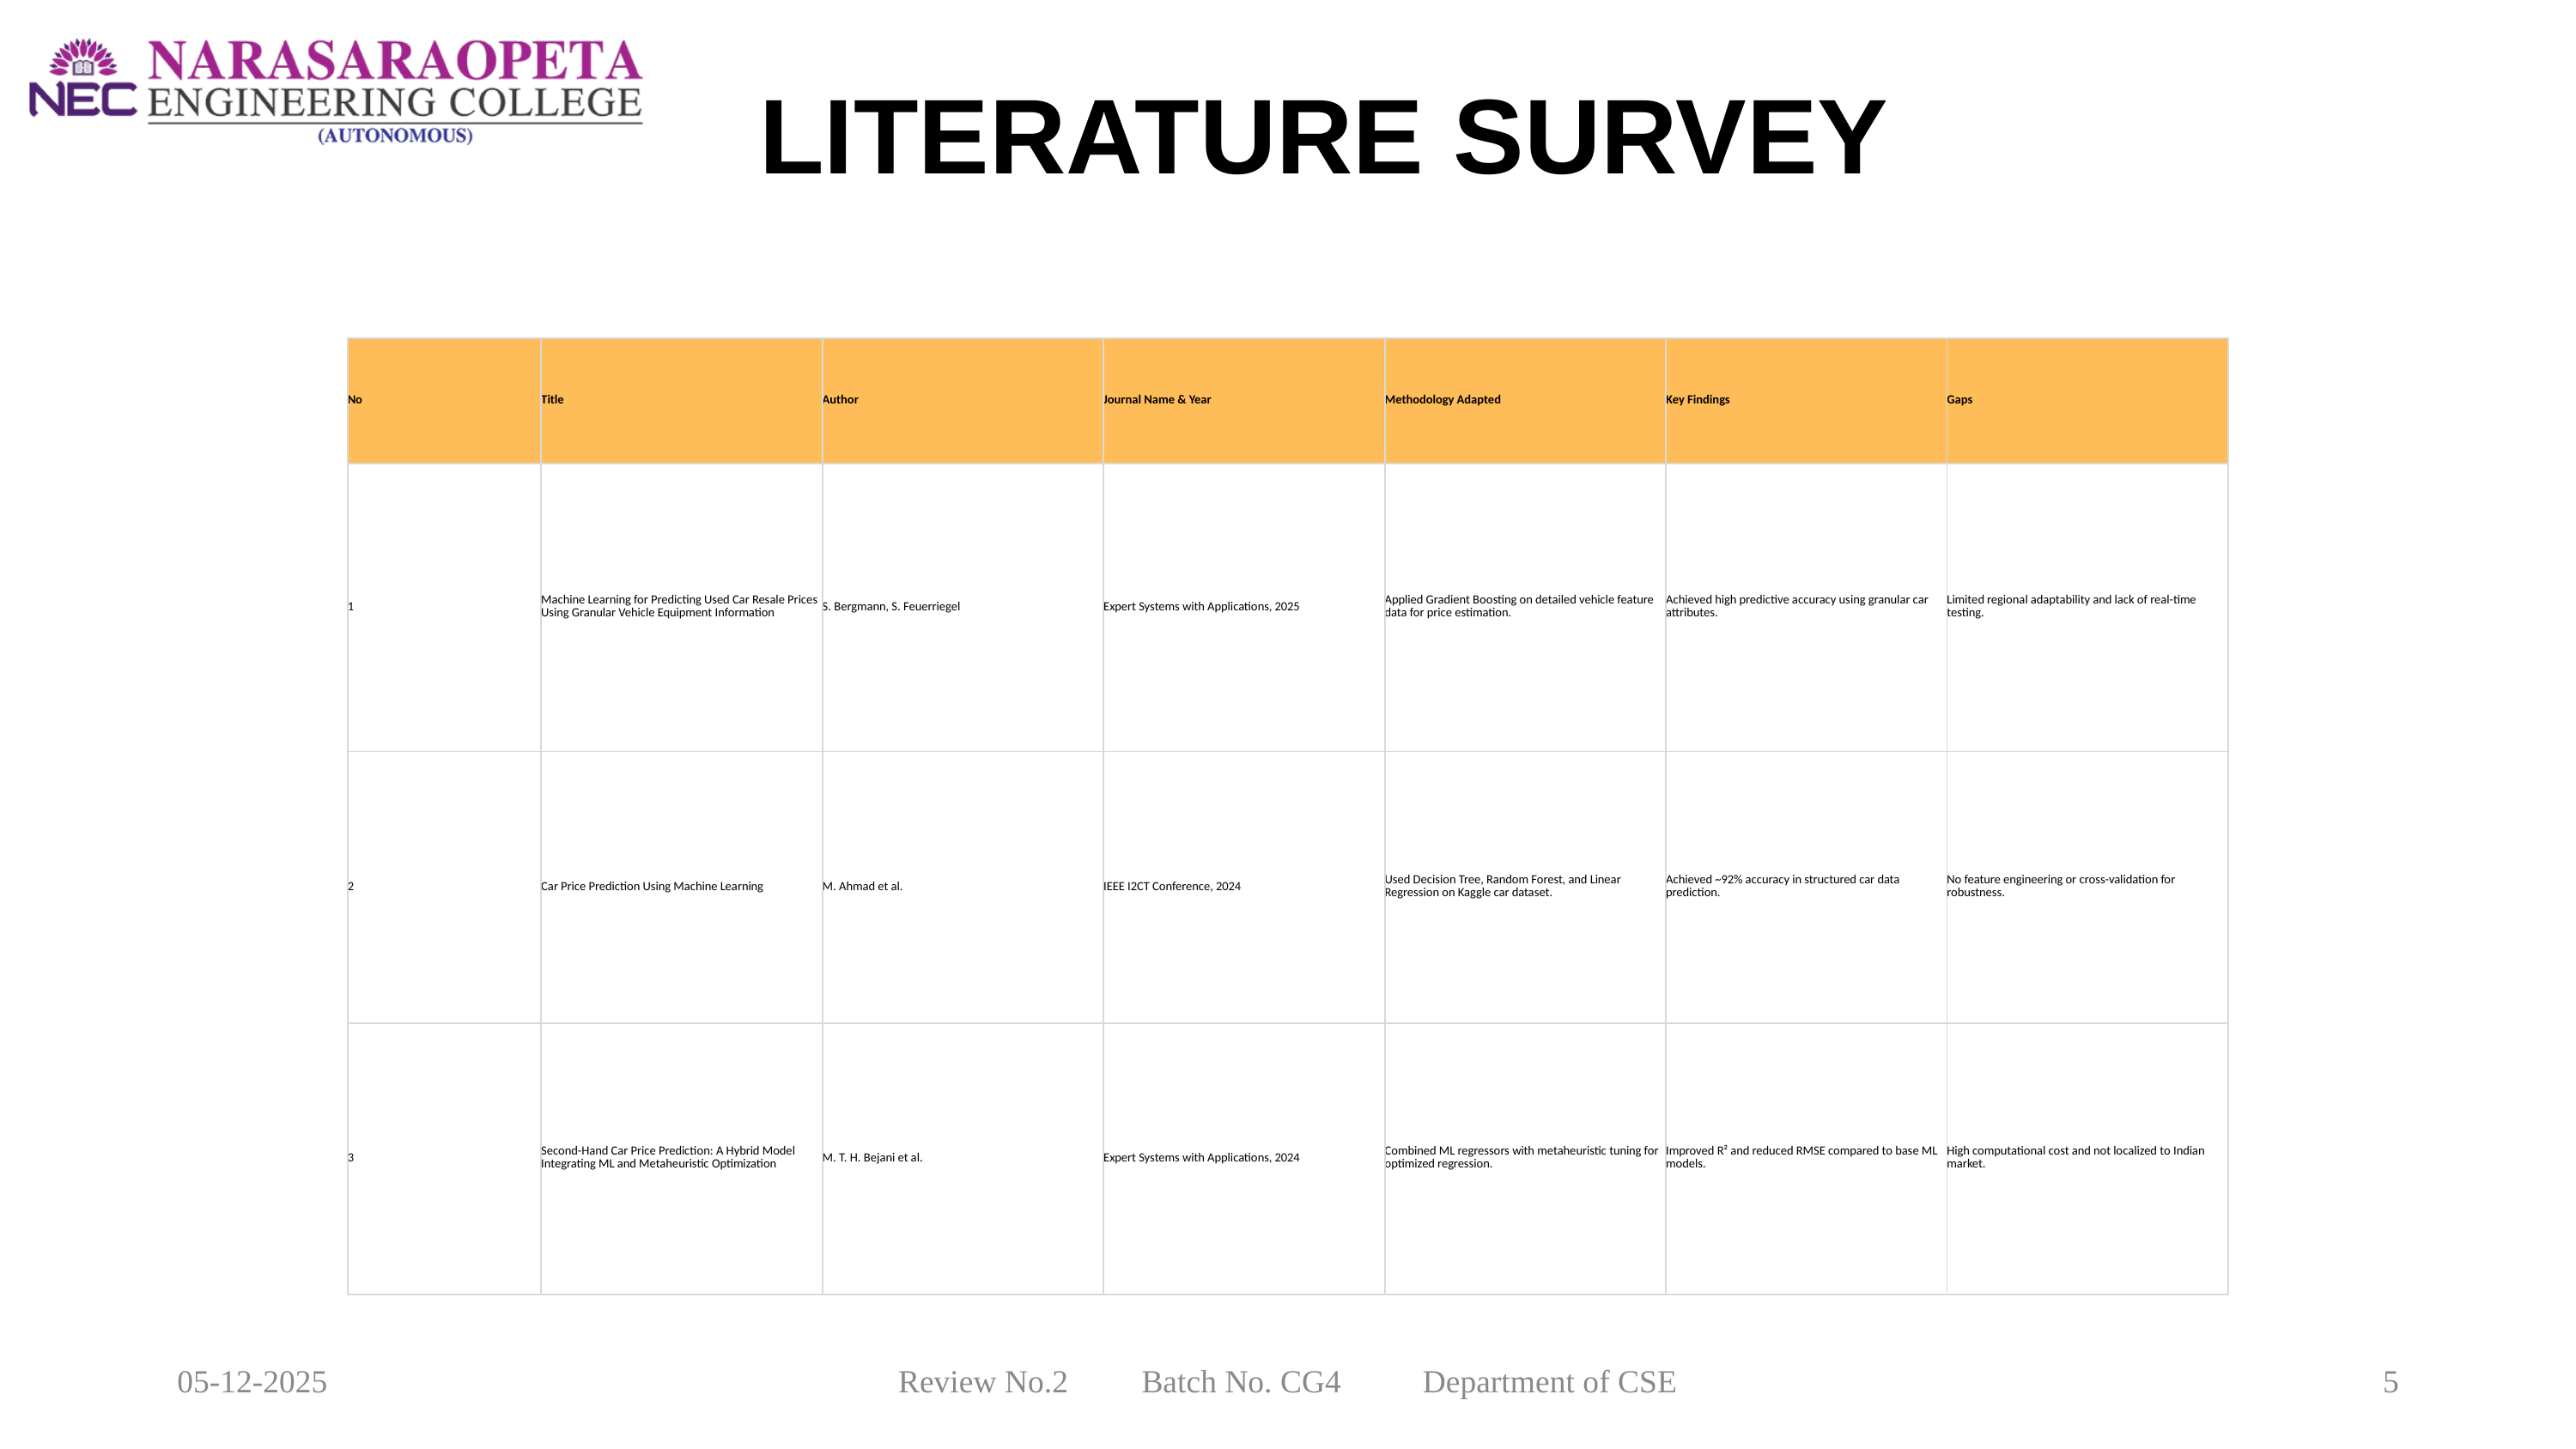

LITERATURE SURVEY
| No | Title | Author | Journal Name & Year | Methodology Adapted | Key Findings | Gaps |
| --- | --- | --- | --- | --- | --- | --- |
| 1 | Machine Learning for Predicting Used Car Resale Prices Using Granular Vehicle Equipment Information | S. Bergmann, S. Feuerriegel | Expert Systems with Applications, 2025 | Applied Gradient Boosting on detailed vehicle feature data for price estimation. | Achieved high predictive accuracy using granular car attributes. | Limited regional adaptability and lack of real-time testing. |
| 2 | Car Price Prediction Using Machine Learning | M. Ahmad et al. | IEEE I2CT Conference, 2024 | Used Decision Tree, Random Forest, and Linear Regression on Kaggle car dataset. | Achieved ~92% accuracy in structured car data prediction. | No feature engineering or cross-validation for robustness. |
| 3 | Second-Hand Car Price Prediction: A Hybrid Model Integrating ML and Metaheuristic Optimization | M. T. H. Bejani et al. | Expert Systems with Applications, 2024 | Combined ML regressors with metaheuristic tuning for optimized regression. | Improved R² and reduced RMSE compared to base ML models. | High computational cost and not localized to Indian market. |

05-12-2025

Review No.2         Batch No. CG4          Department of CSE

5